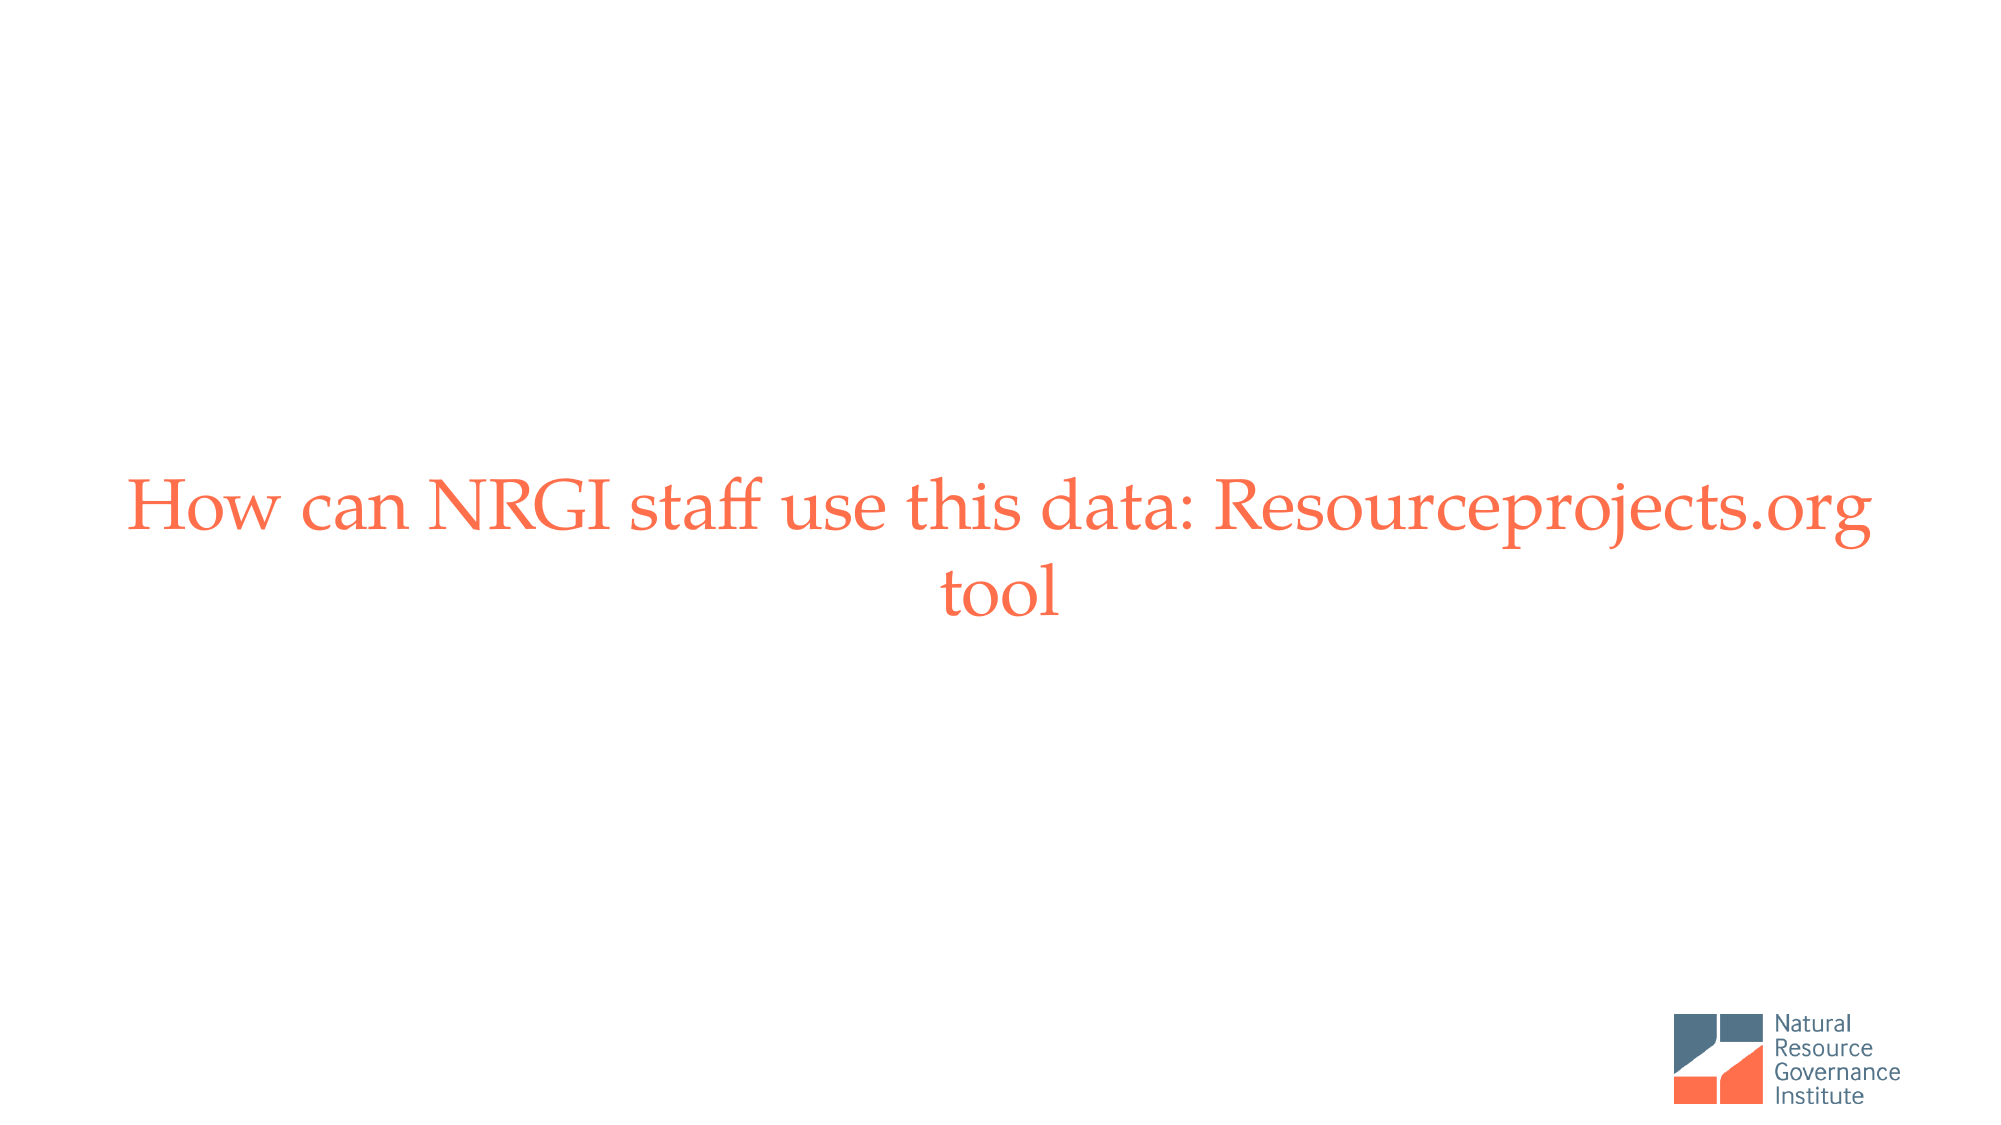

# How can NRGI staff use this data: Resourceprojects.org tool